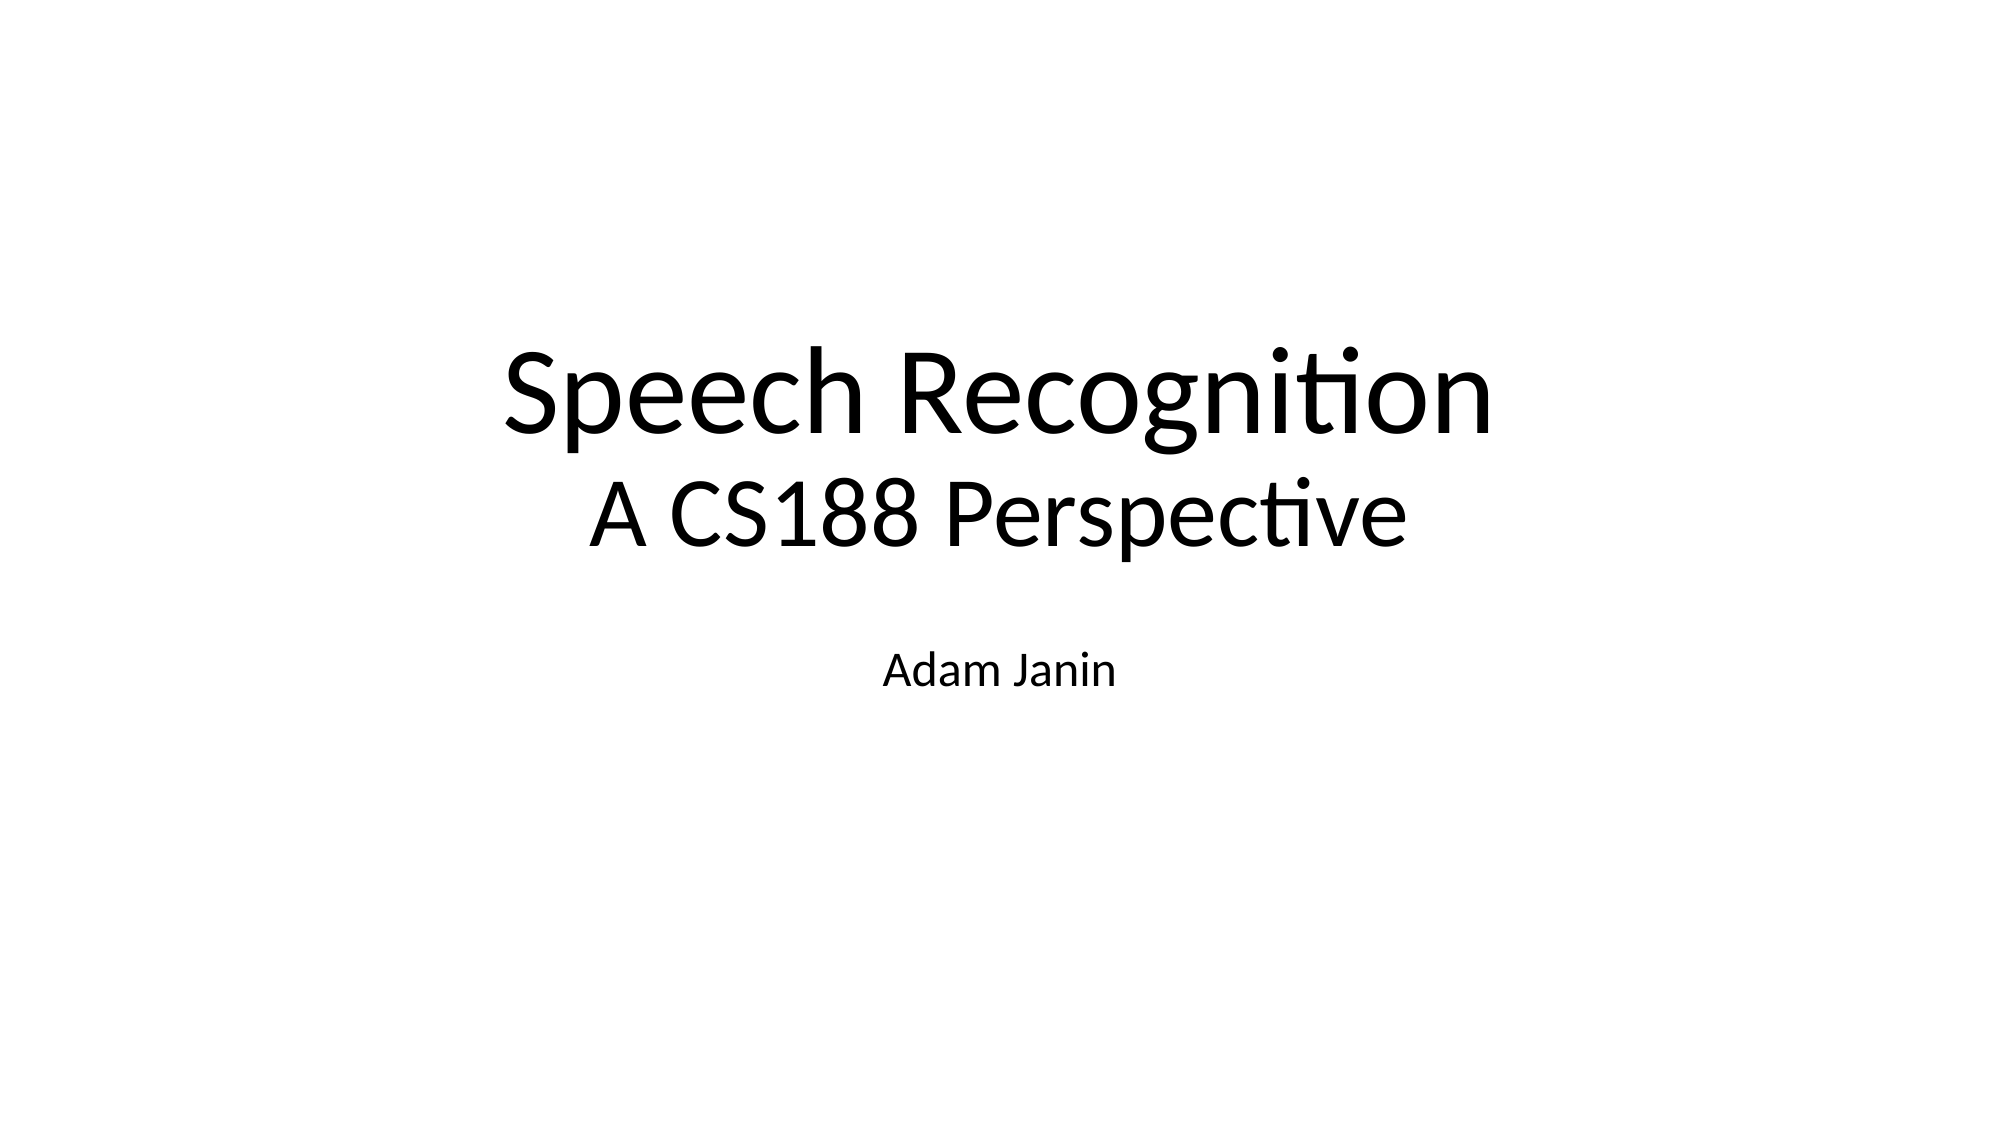

# Speech Recognition A CS188 Perspective
Adam Janin